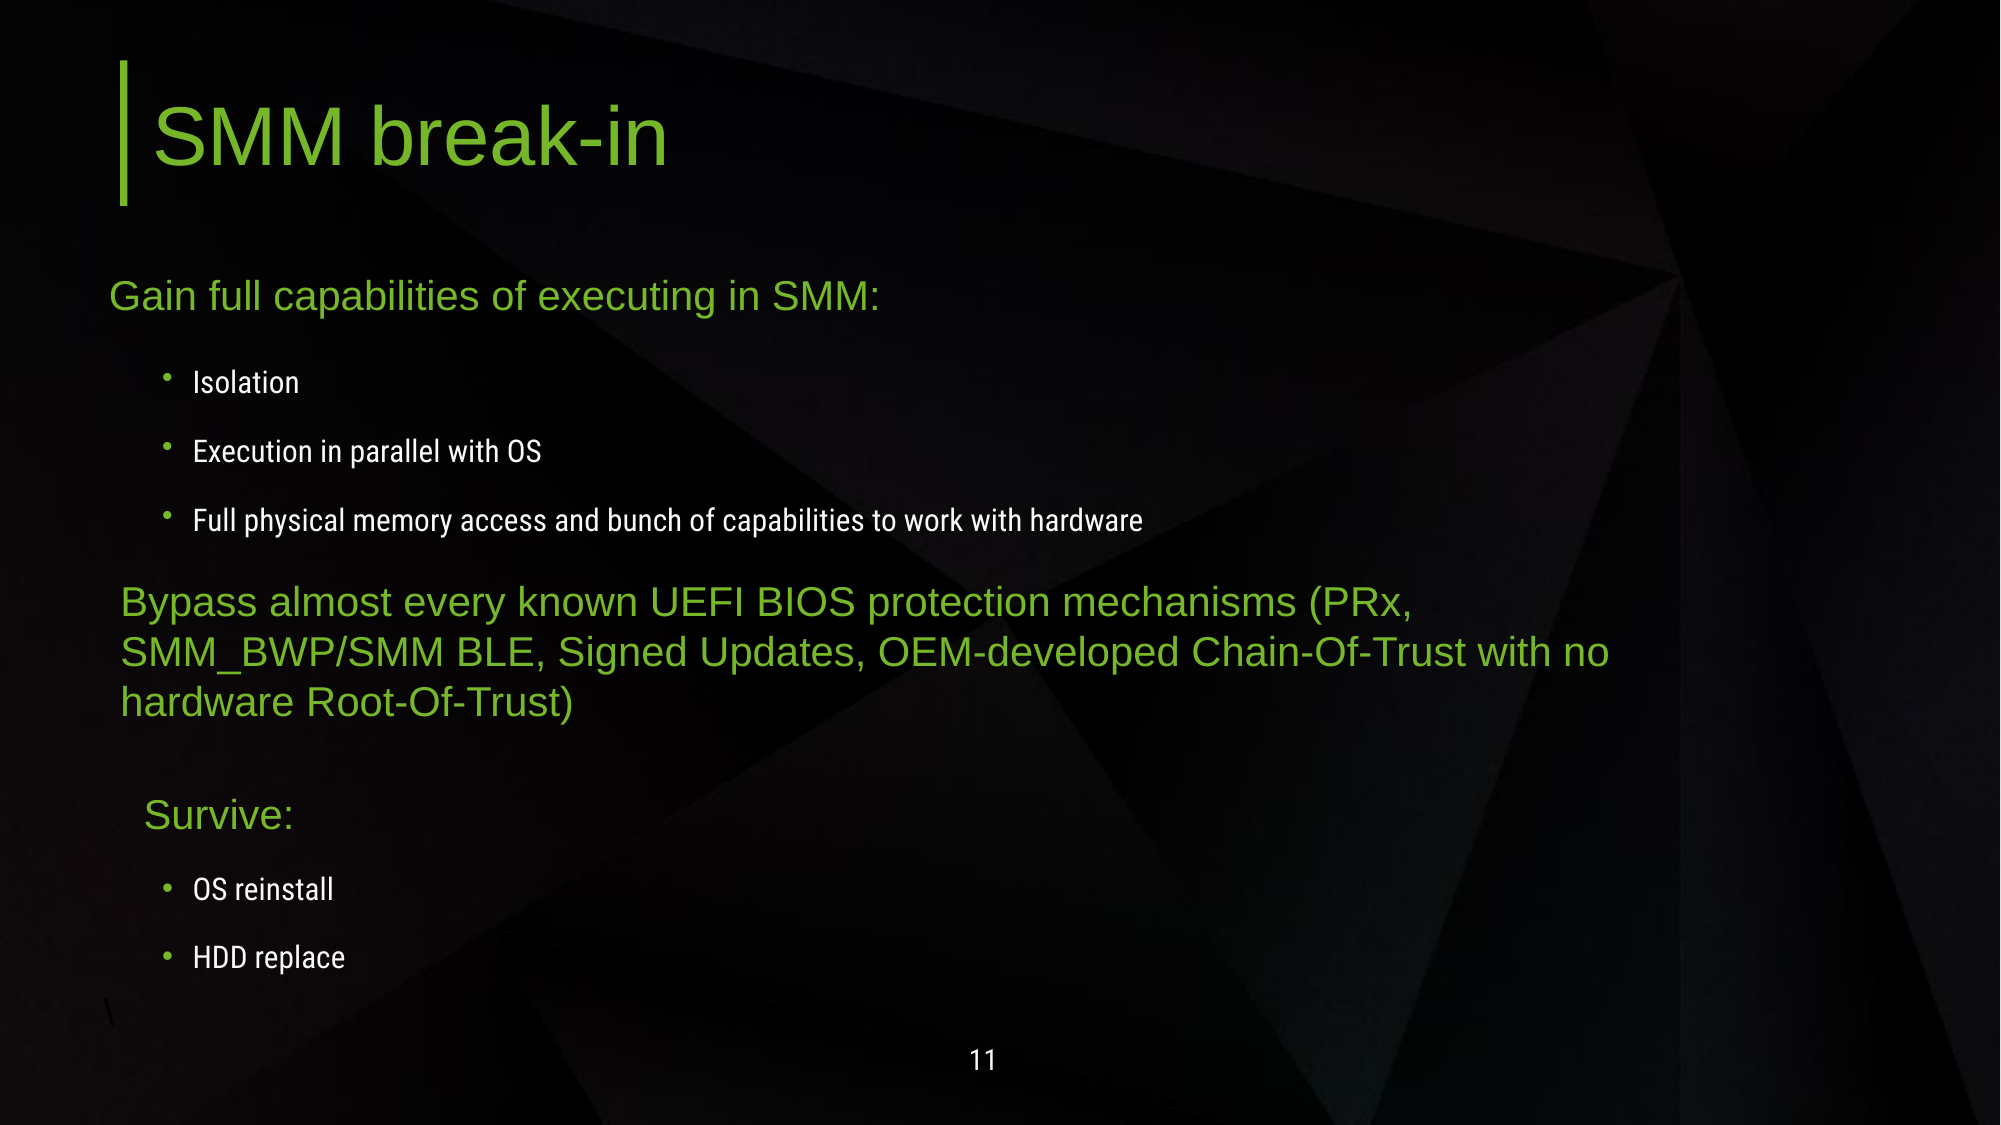

SMM break-in
Gain full capabilities of executing in SMM:
Isolation
Execution in parallel with OS
Full physical memory access and bunch of capabilities to work with hardware
Bypass almost every known UEFI BIOS protection mechanisms (PRx, SMM_BWP/SMM BLE, Signed Updates, OEM-developed Chain-Of-Trust with no hardware Root-Of-Trust)
  Survive:
OS reinstall
HDD replace
\